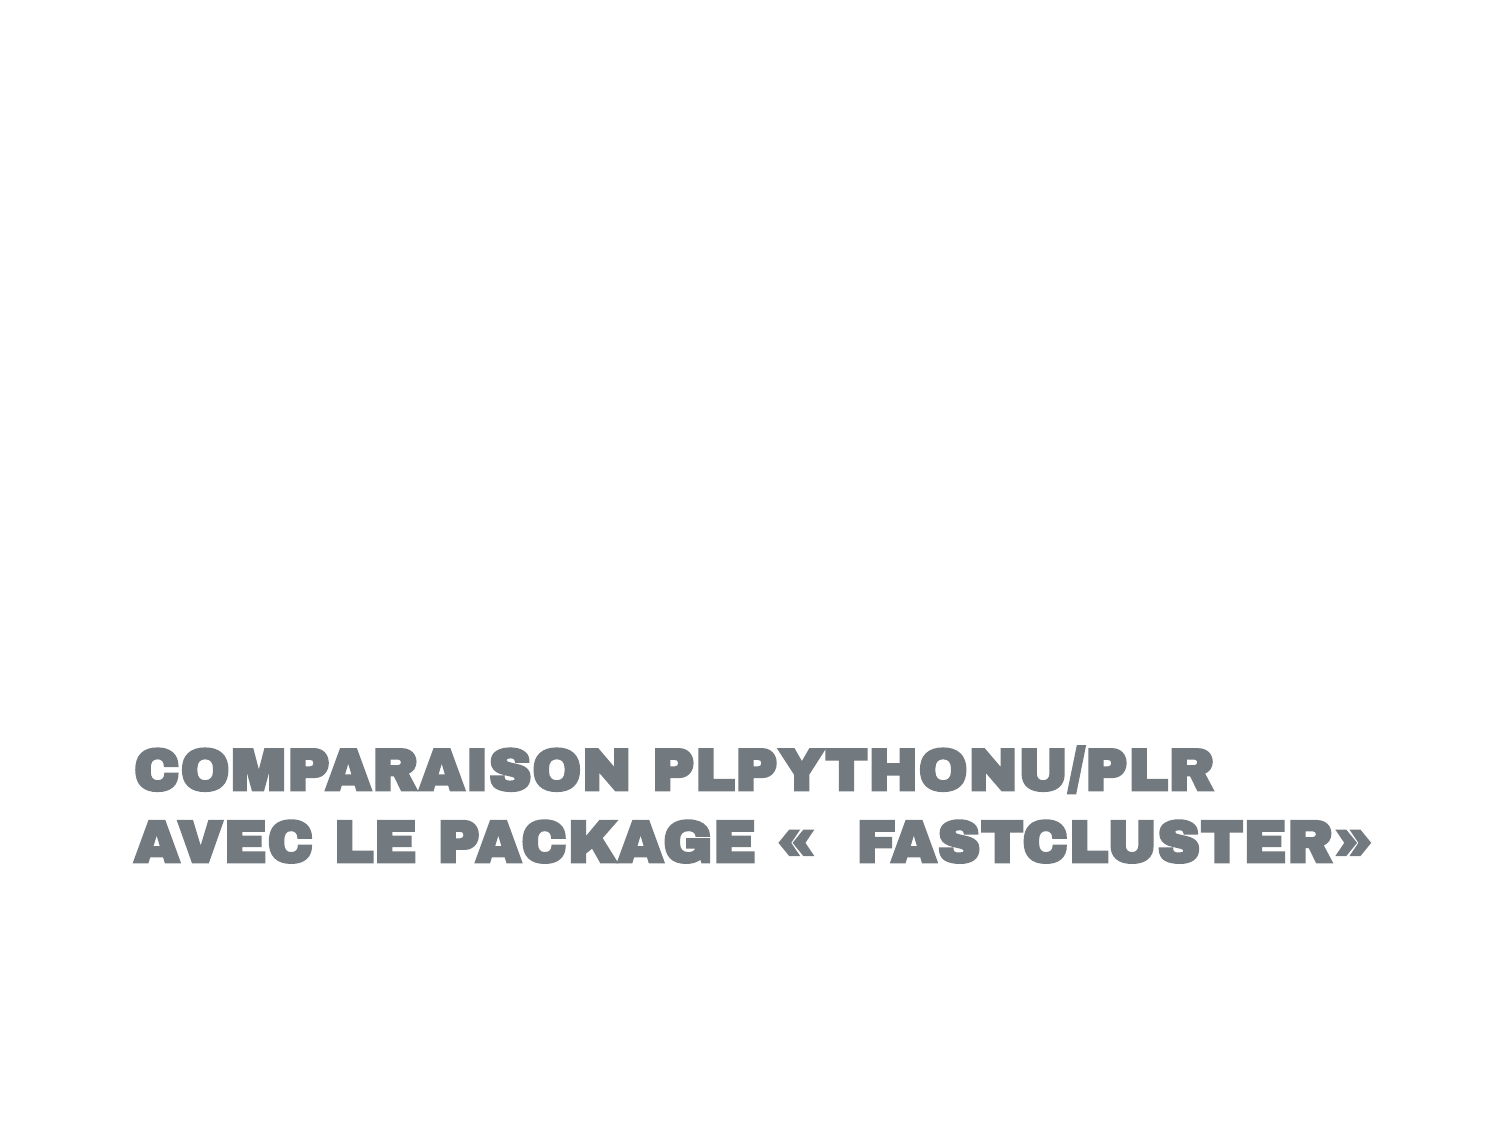

# Comparaison plpythonu/plr avec le package «  fastcluster»